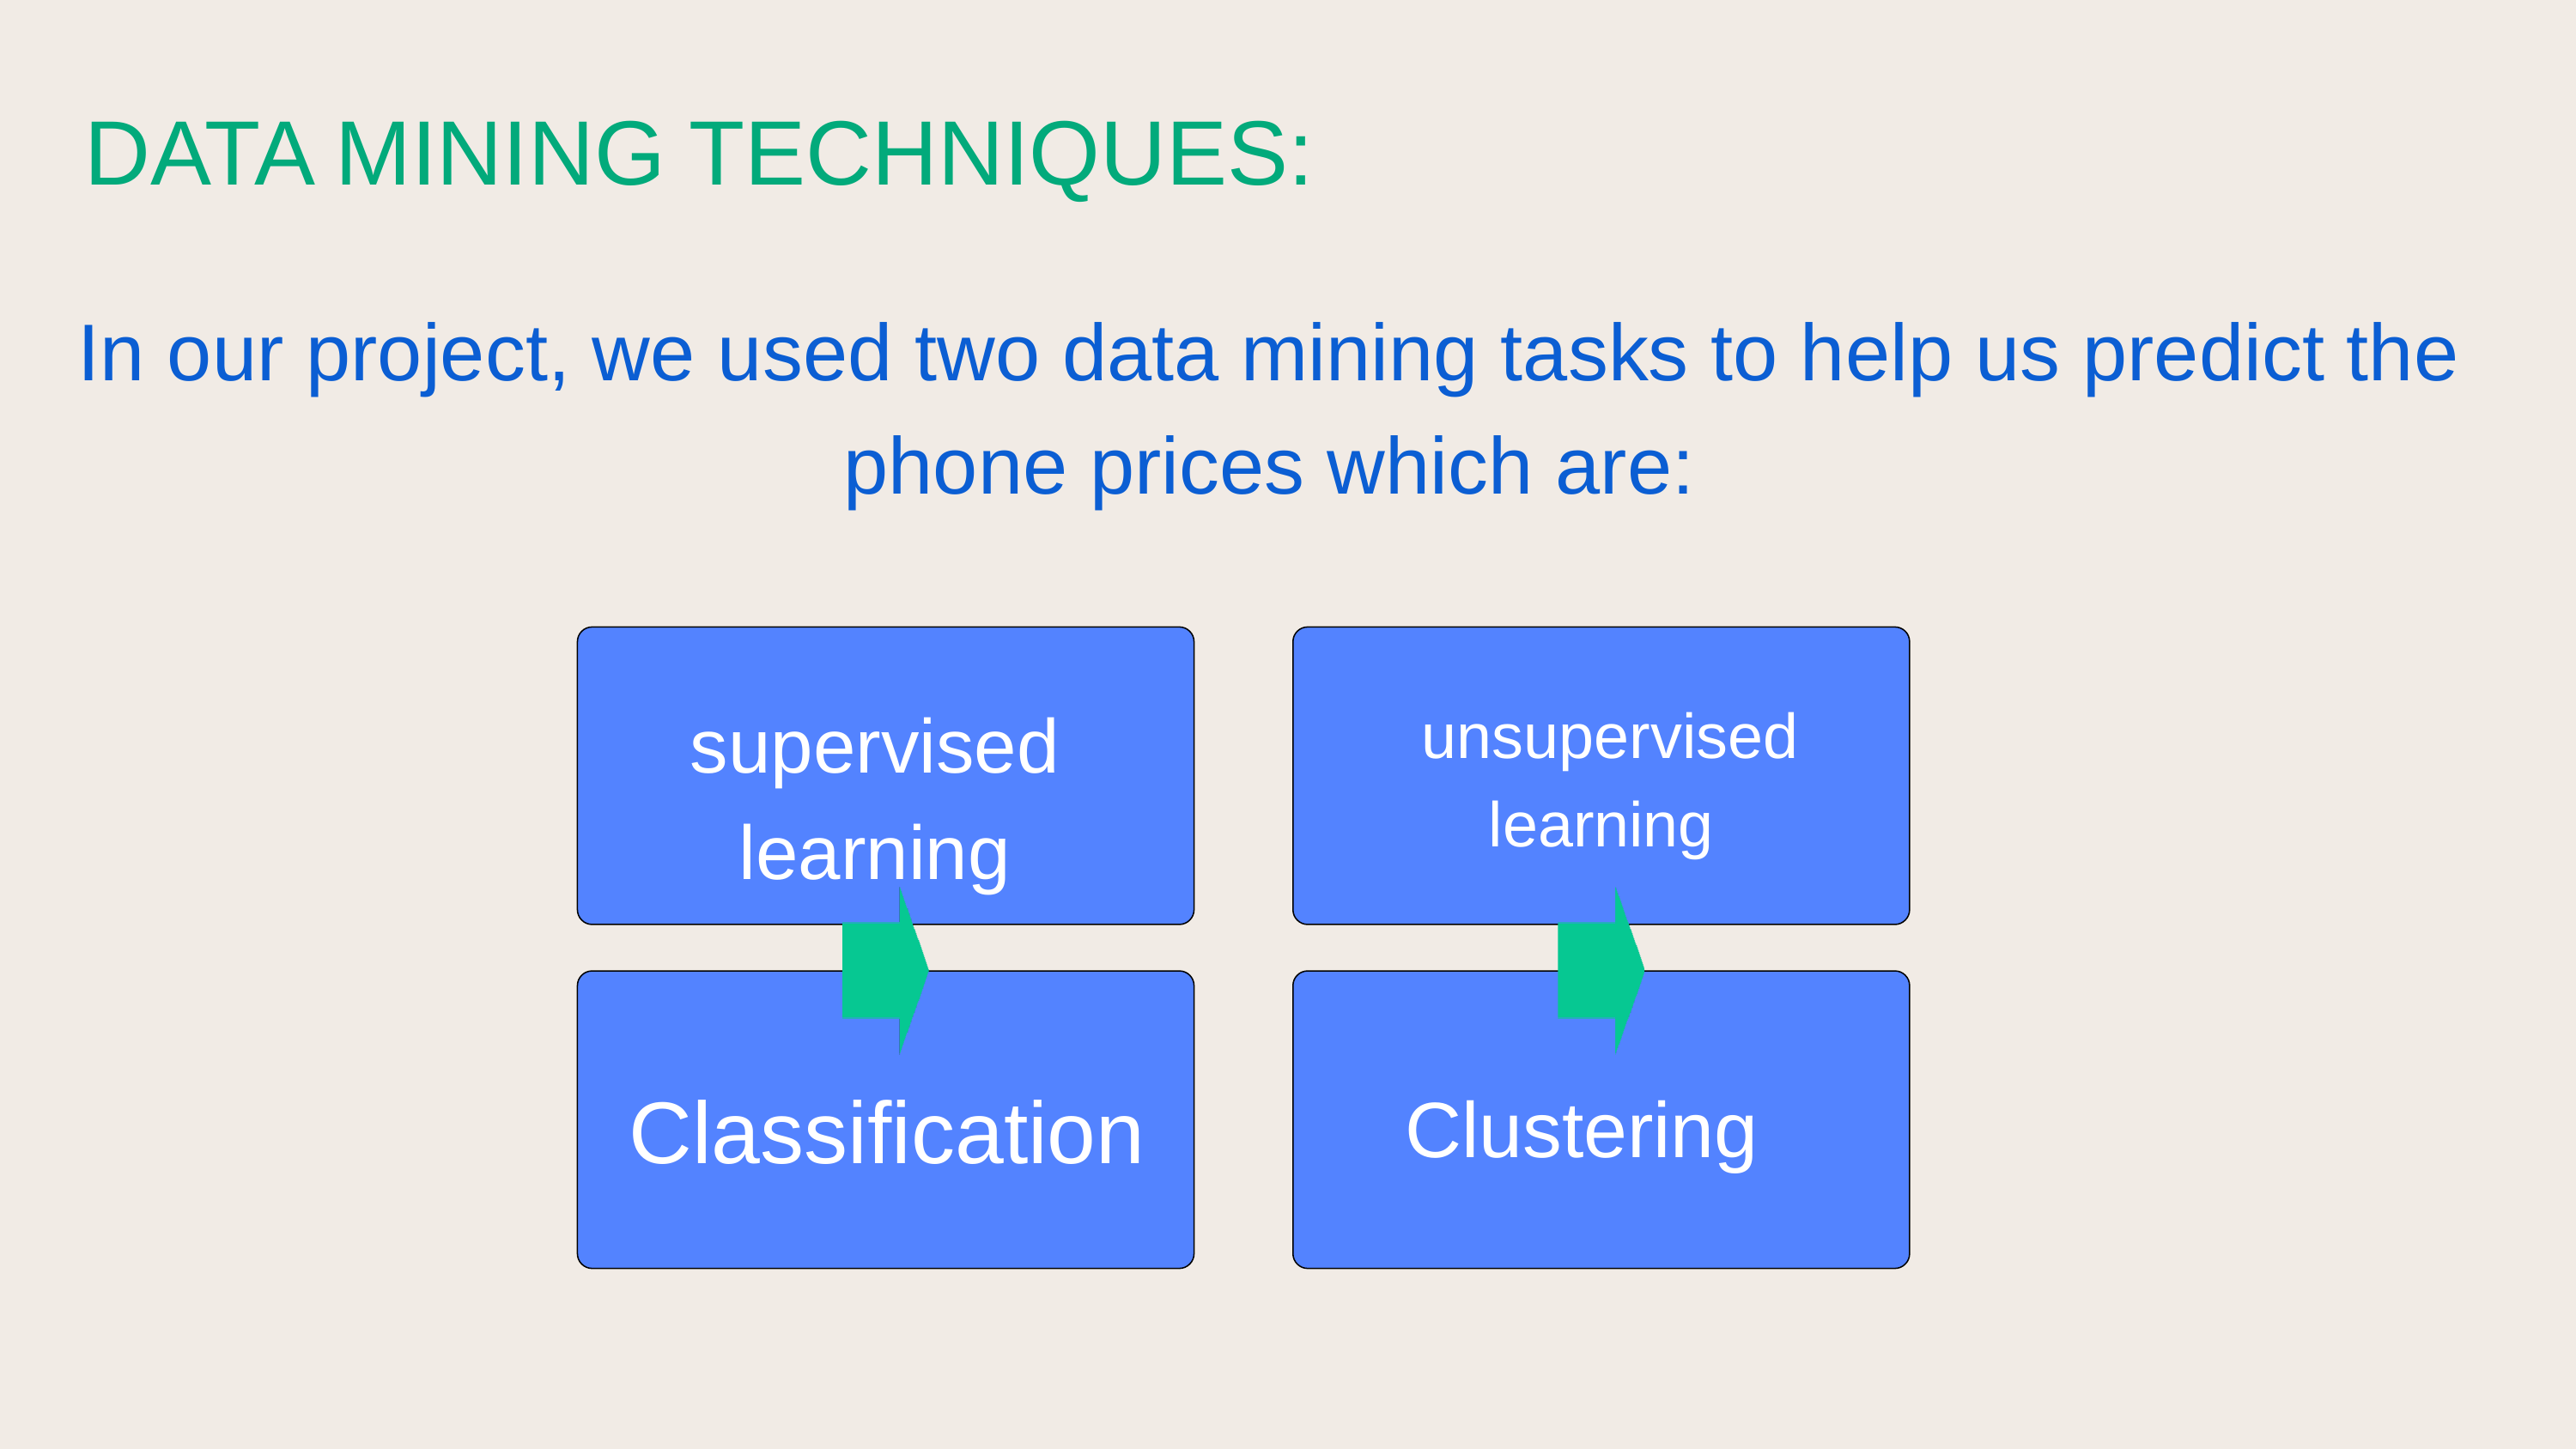

DATA MINING TECHNIQUES:
In our project, we used two data mining tasks to help us predict the phone prices which are:

supervised learning
unsupervised learning

 Classification
 Clustering